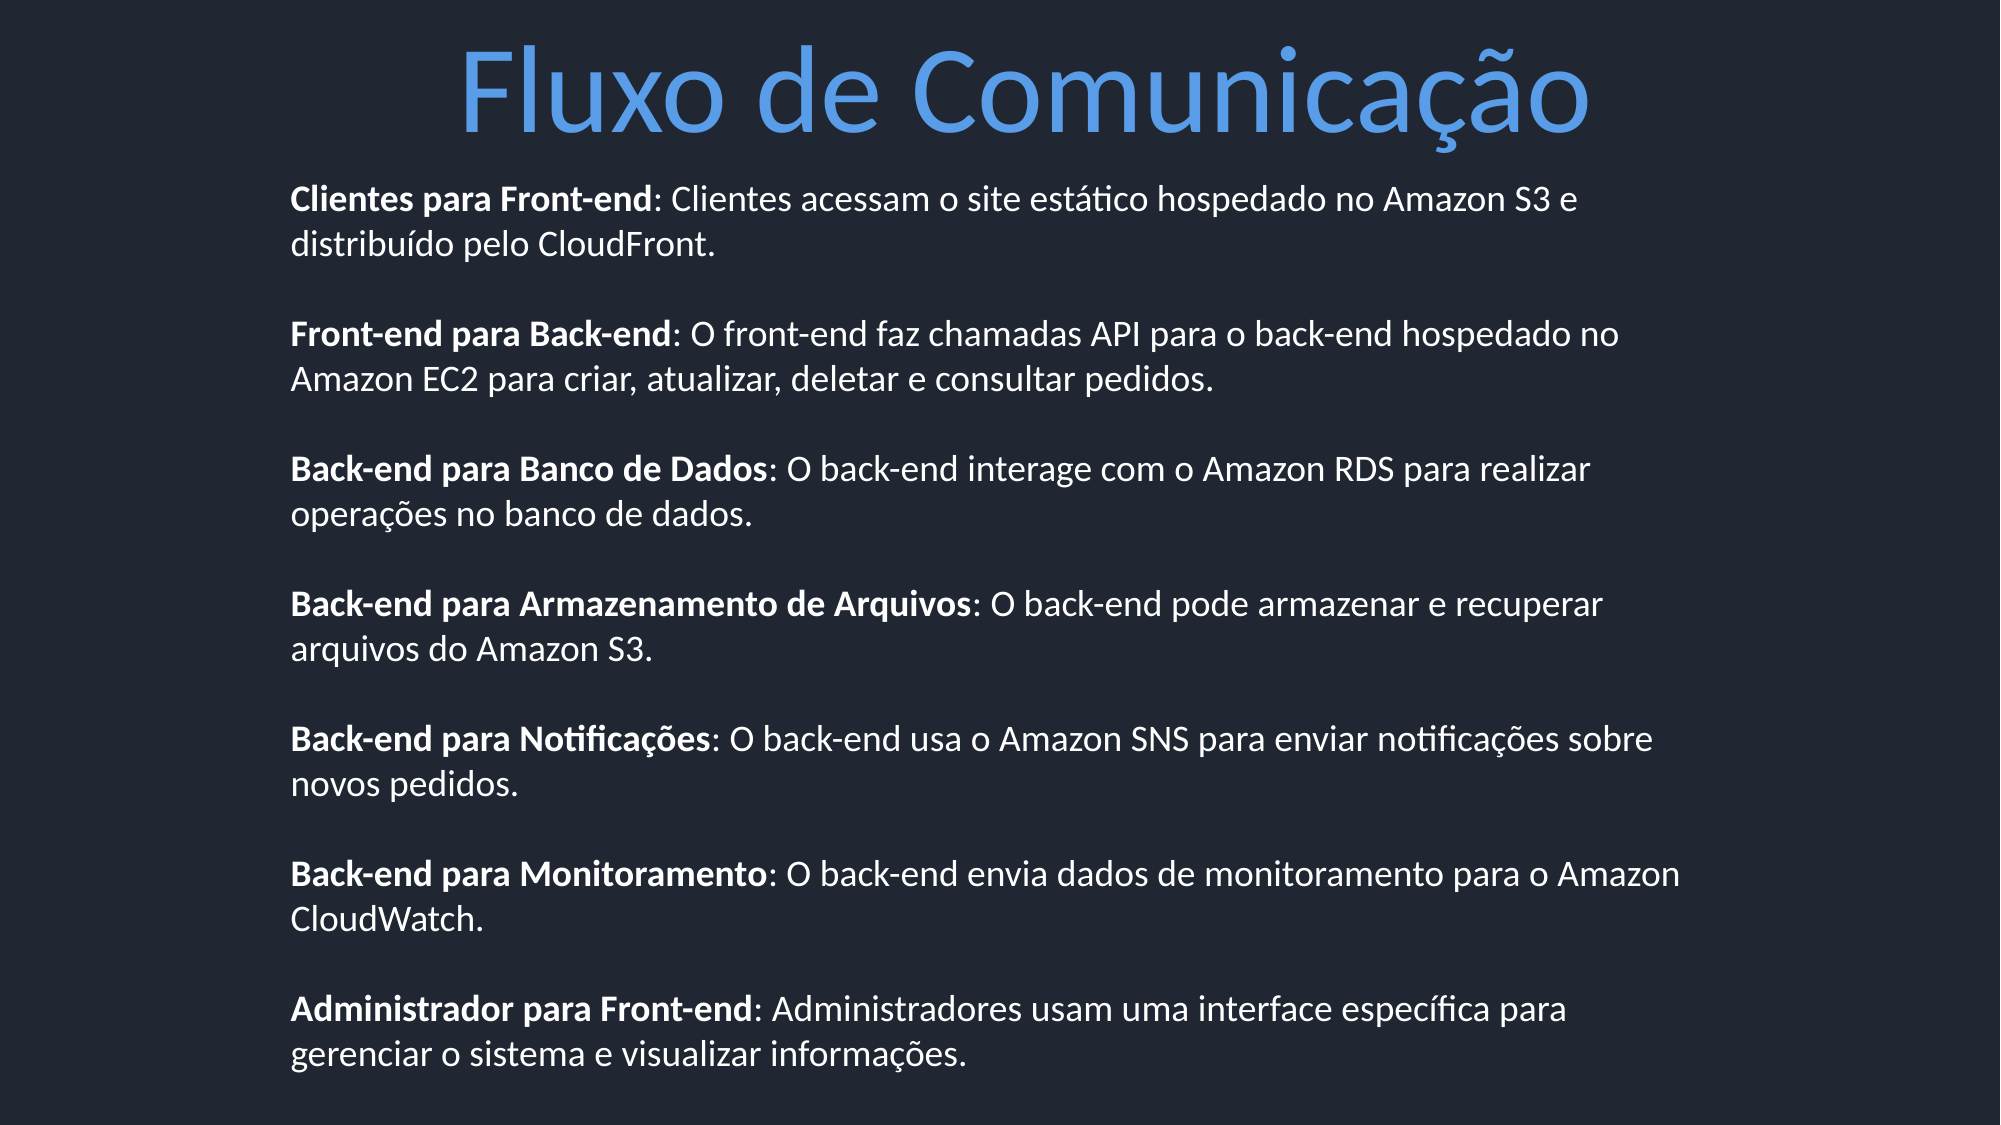

Fluxo de Comunicação
Clientes para Front-end: Clientes acessam o site estático hospedado no Amazon S3 e distribuído pelo CloudFront.

Front-end para Back-end: O front-end faz chamadas API para o back-end hospedado no Amazon EC2 para criar, atualizar, deletar e consultar pedidos.

Back-end para Banco de Dados: O back-end interage com o Amazon RDS para realizar operações no banco de dados.

Back-end para Armazenamento de Arquivos: O back-end pode armazenar e recuperar arquivos do Amazon S3.

Back-end para Notificações: O back-end usa o Amazon SNS para enviar notificações sobre novos pedidos.

Back-end para Monitoramento: O back-end envia dados de monitoramento para o Amazon CloudWatch.

Administrador para Front-end: Administradores usam uma interface específica para gerenciar o sistema e visualizar informações.